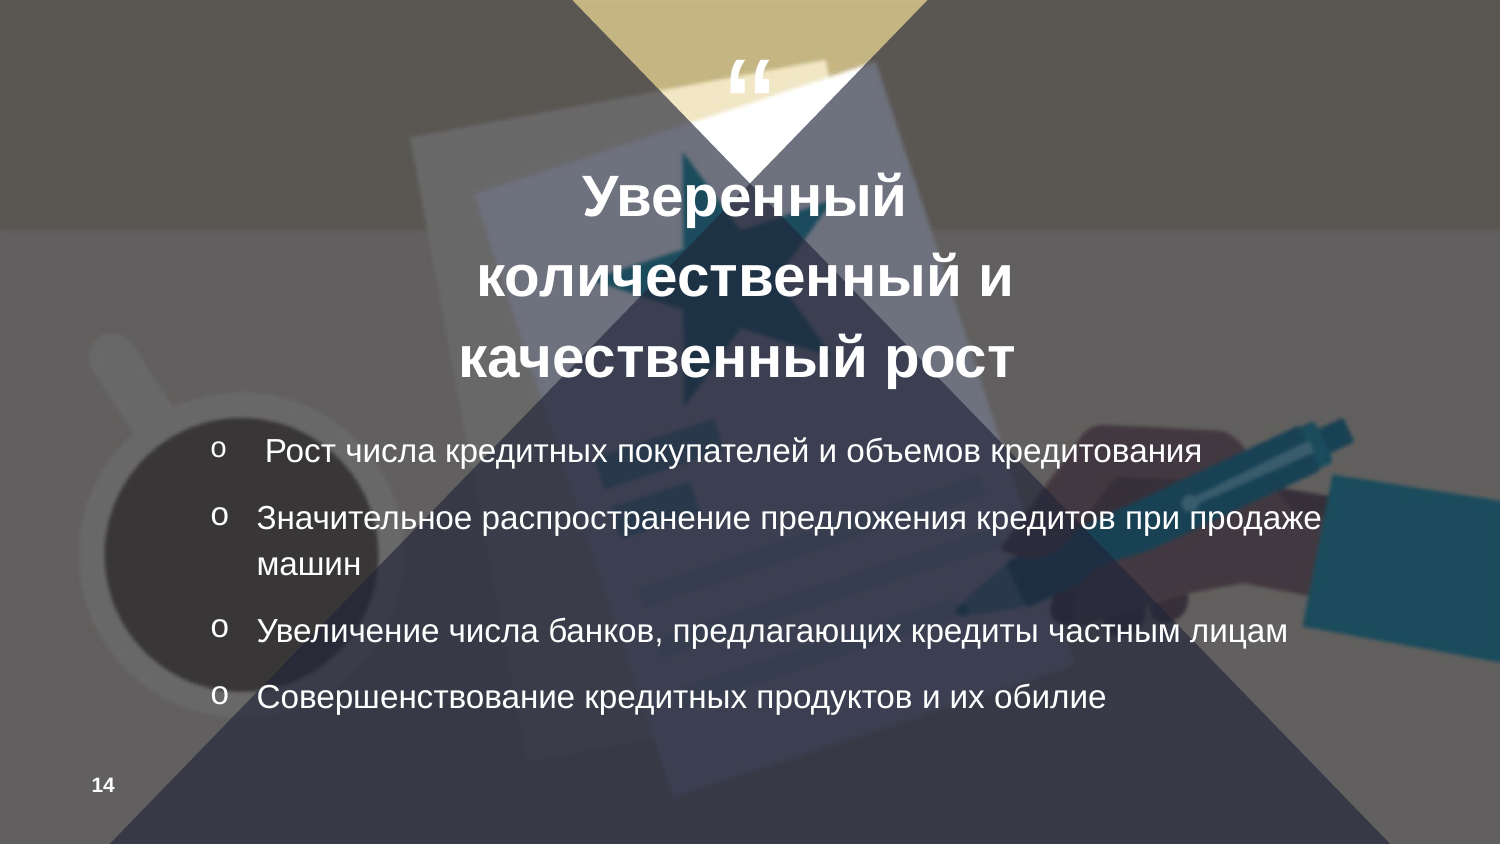

Уверенный количественный и качественный рост
 Рост числа кредитных покупателей и объемов кредитования
Значительное распространение предложения кредитов при продаже машин
Увеличение числа банков, предлагающих кредиты частным лицам
Совершенствование кредитных продуктов и их обилие
14